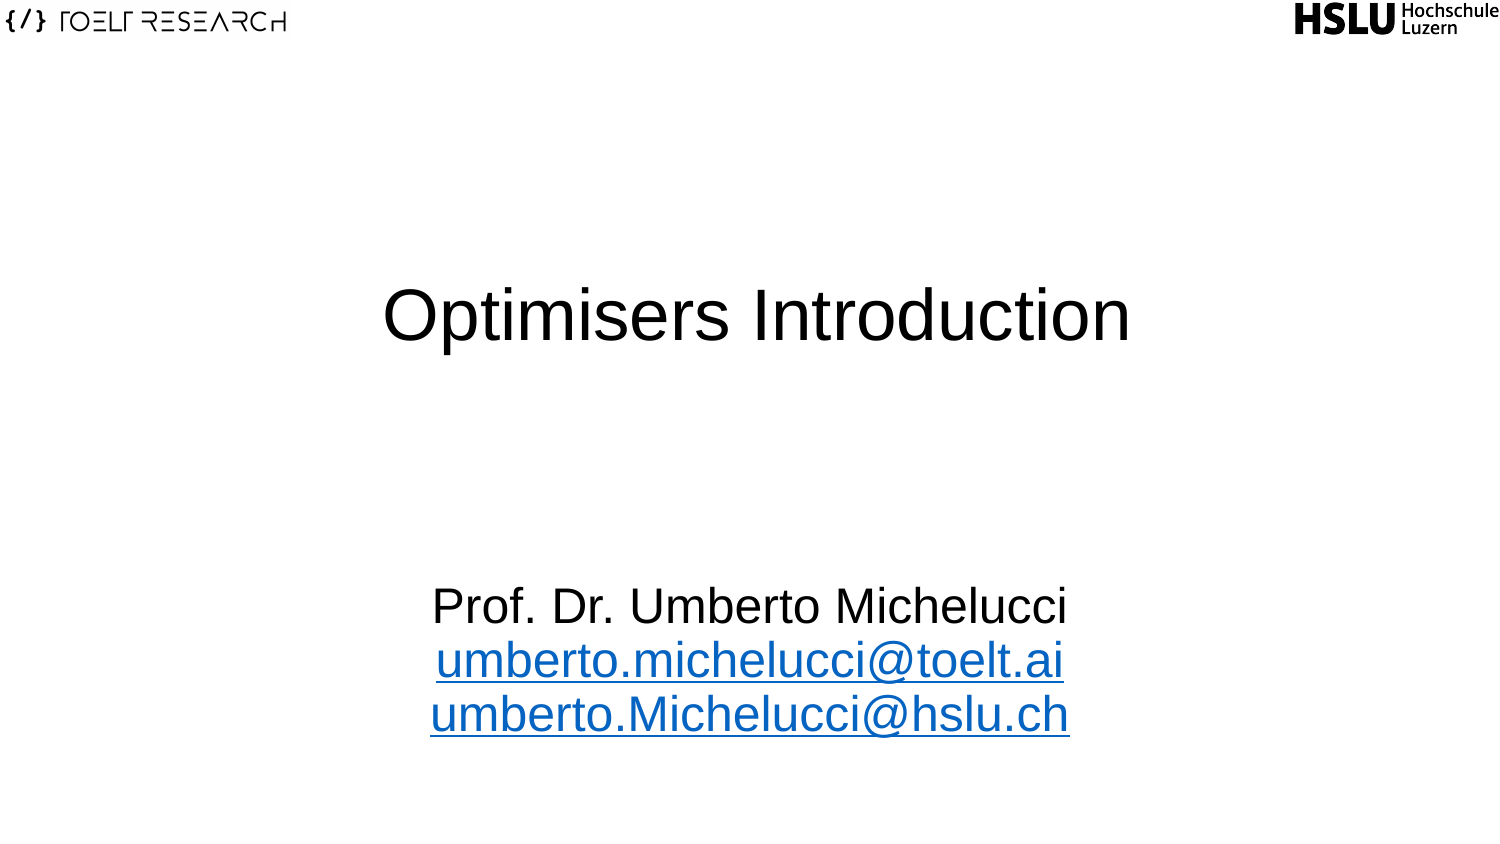

Optimisers Introduction
Prof. Dr. Umberto Michelucci
umberto.michelucci@toelt.ai
umberto.Michelucci@hslu.ch